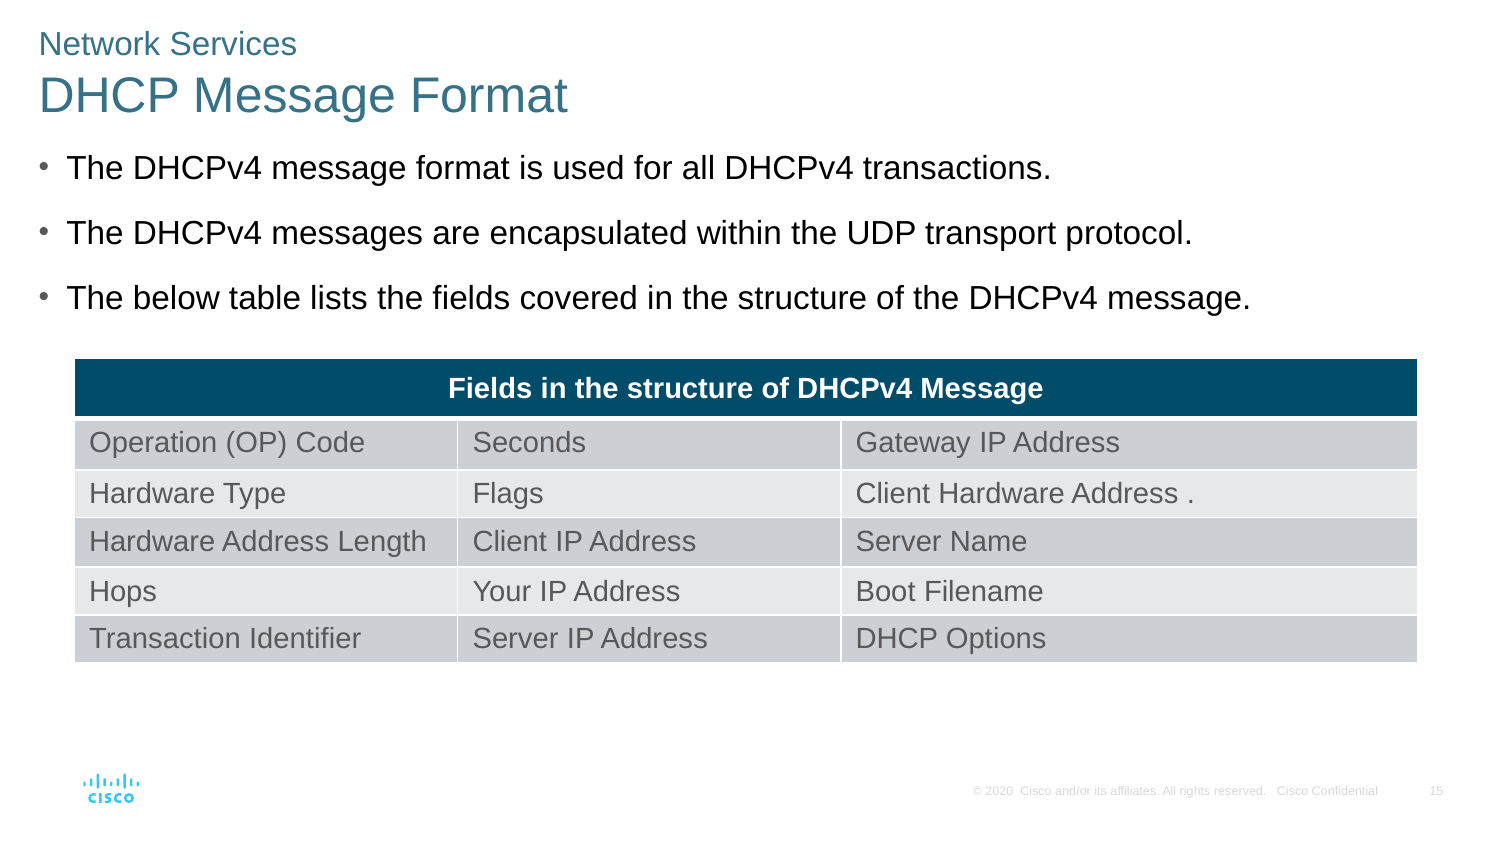

Network Services
DHCP Message Format
The DHCPv4 message format is used for all DHCPv4 transactions.
The DHCPv4 messages are encapsulated within the UDP transport protocol.
The below table lists the fields covered in the structure of the DHCPv4 message.
| Fields in the structure of DHCPv4 Message |  |  |
| --- | --- | --- |
| Operation (OP) Code | Seconds | Gateway IP Address |
| Hardware Type | Flags | Client Hardware Address . |
| Hardware Address Length | Client IP Address | Server Name |
| Hops | Your IP Address | Boot Filename |
| Transaction Identifier | Server IP Address | DHCP Options |